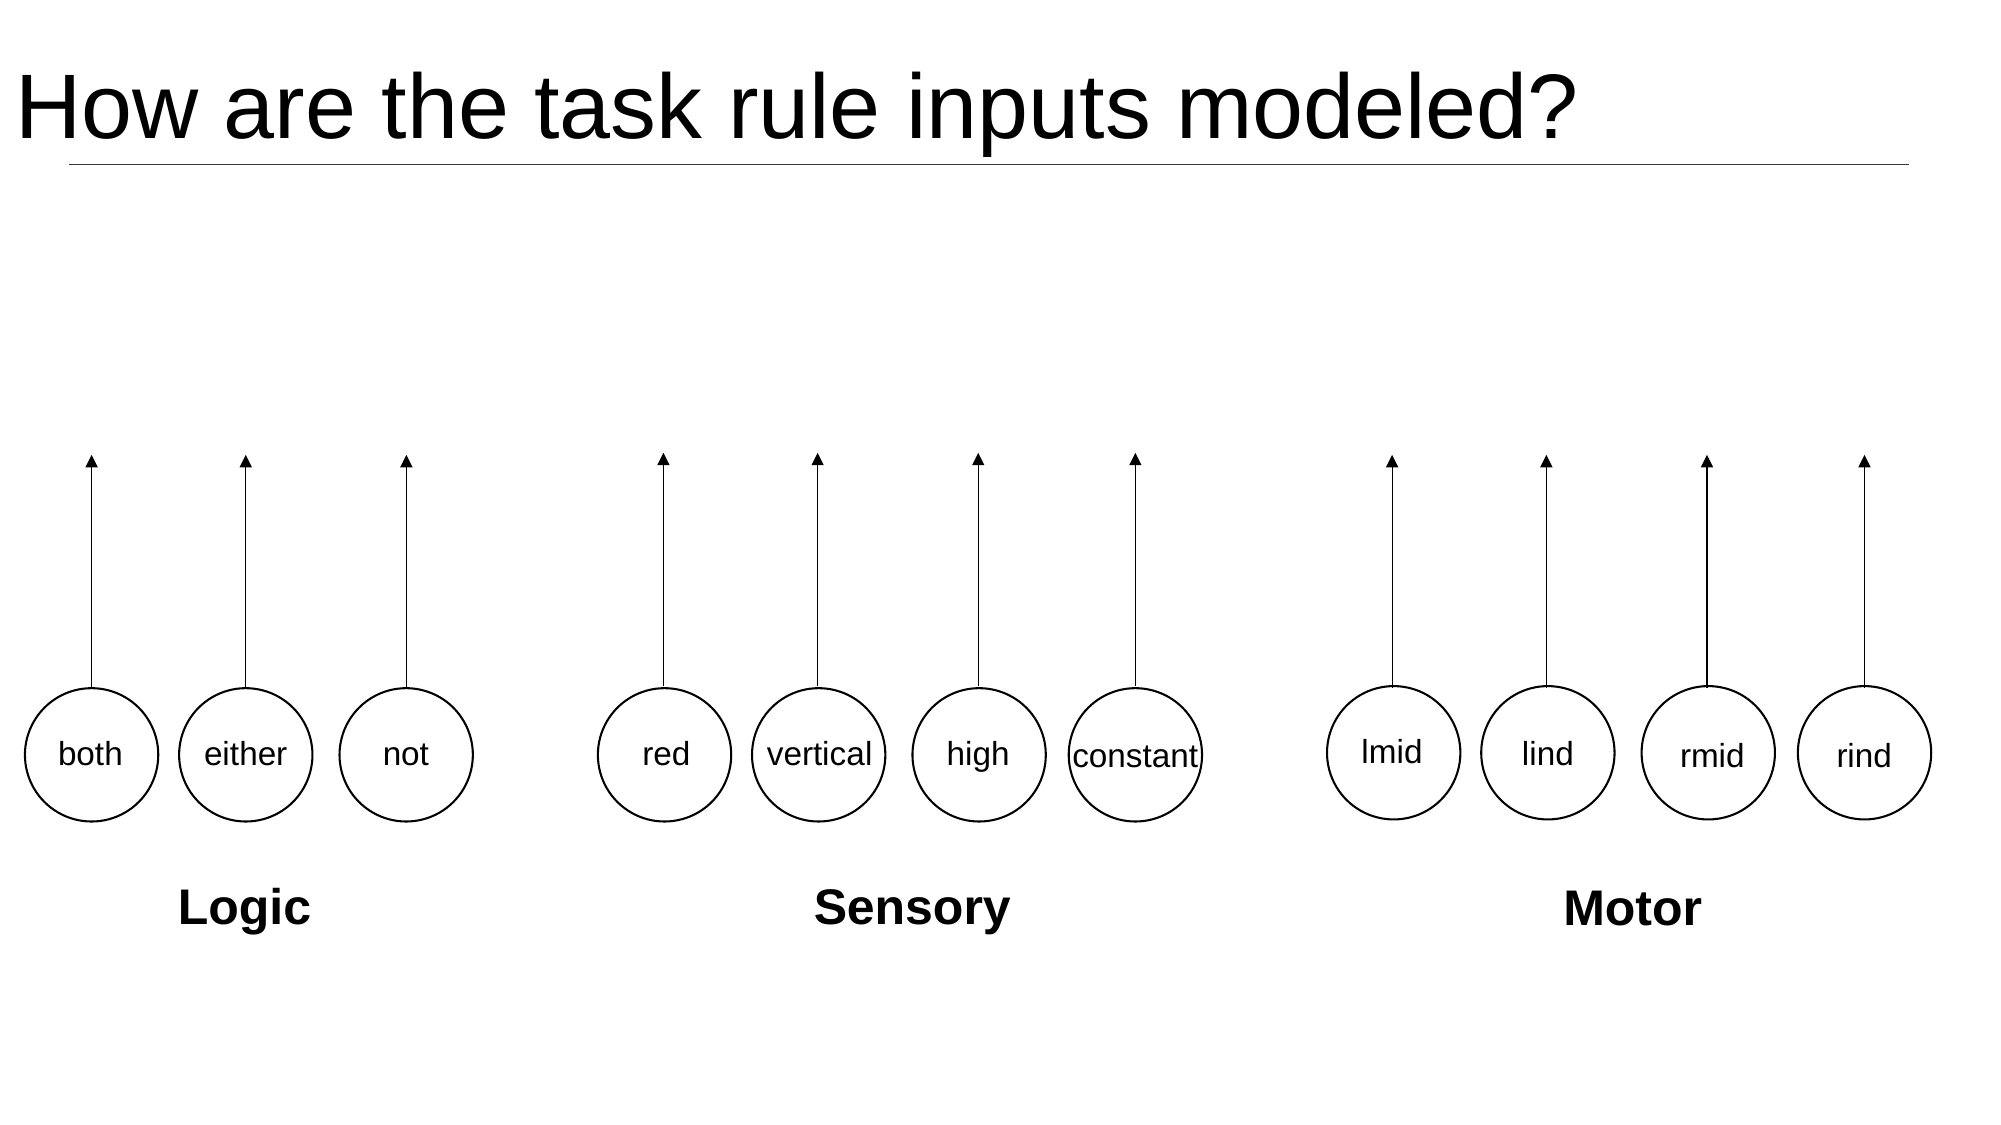

# How are the task rule inputs modeled?

lmid
both
either
not
red
vertical
lind
high
constant
rmid
rind
Logic
Sensory
Motor